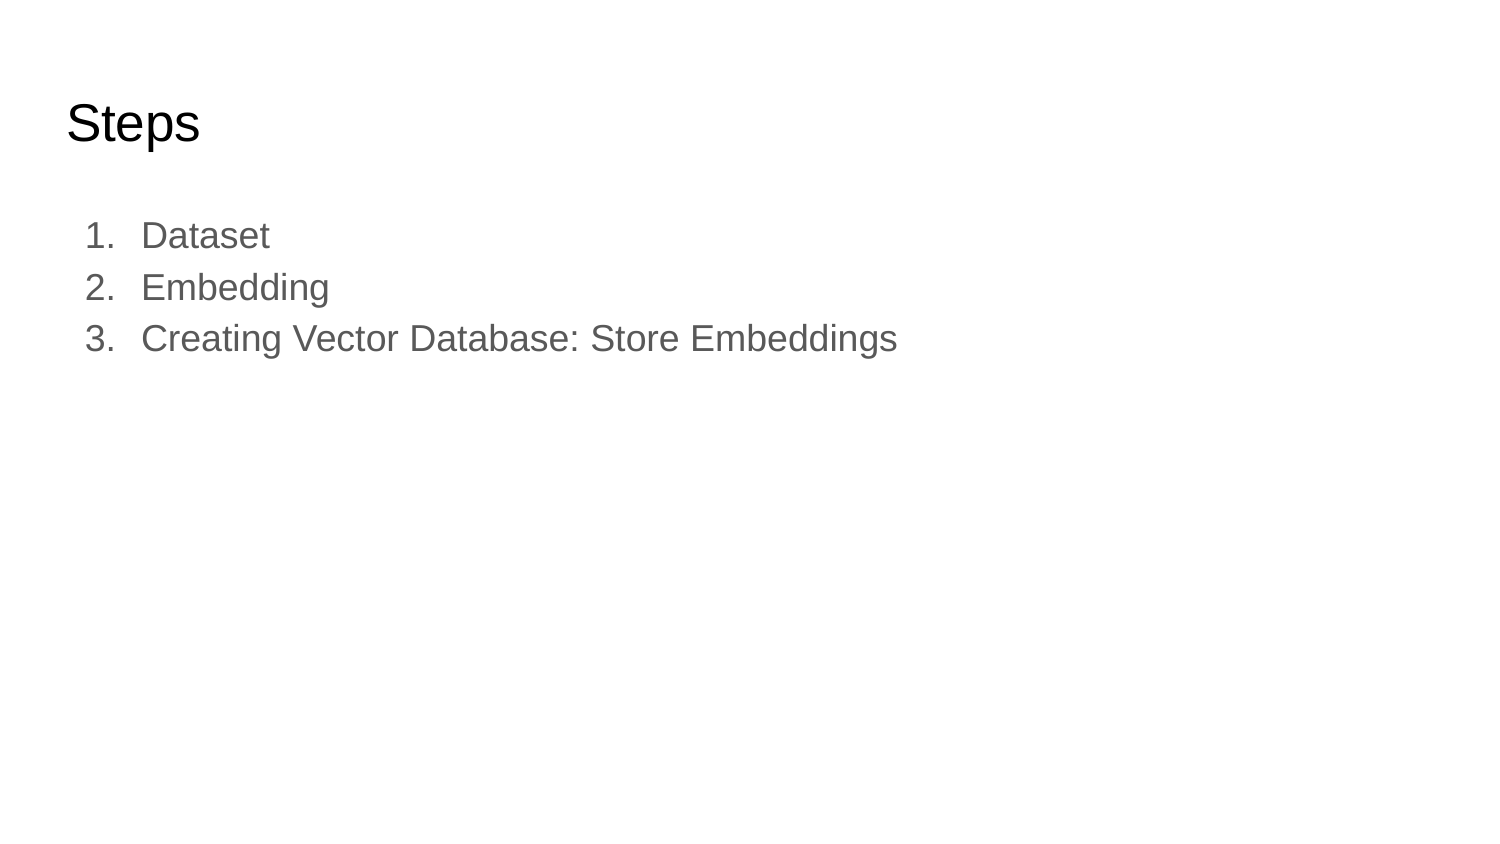

# Steps
Dataset
Embedding
Creating Vector Database: Store Embeddings